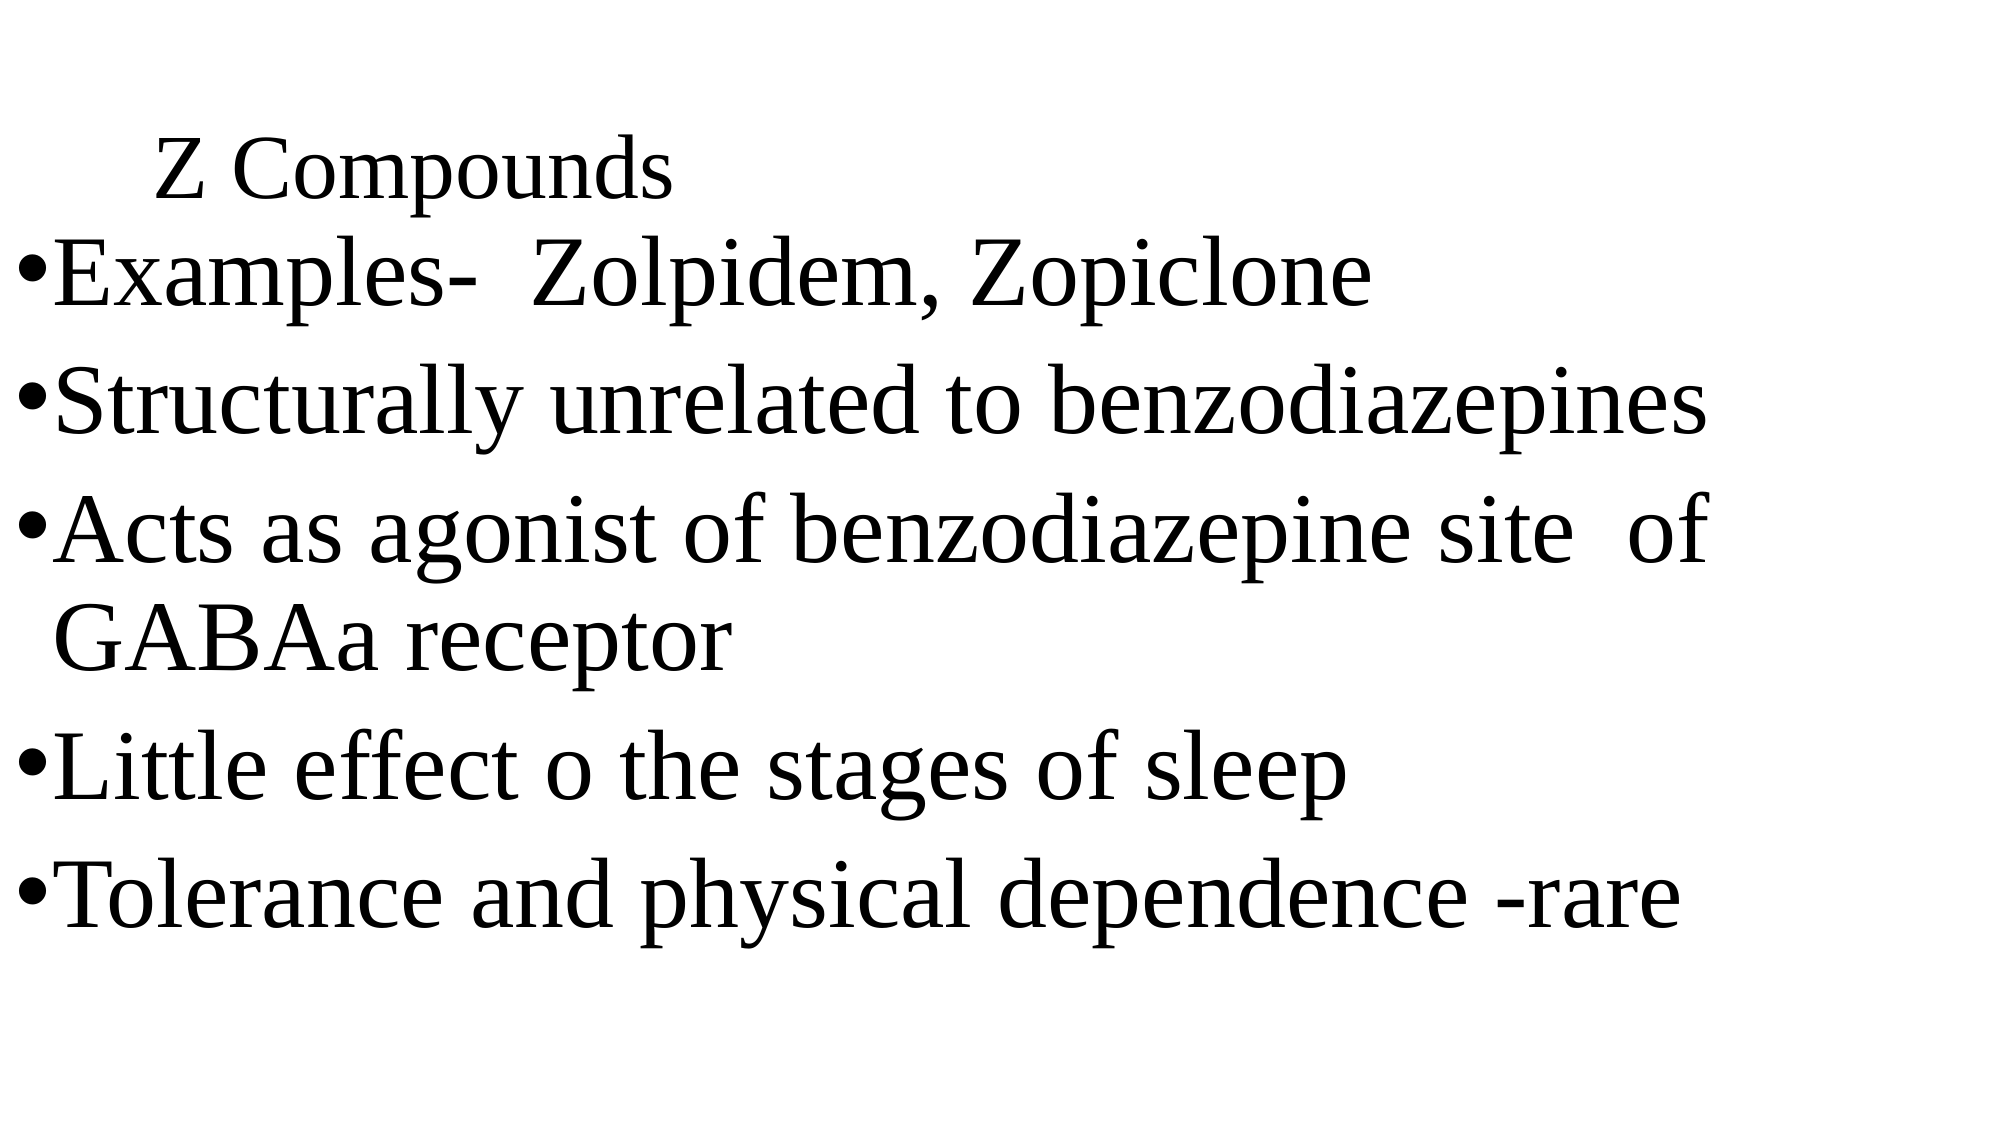

# Z Compounds
Examples-  Zolpidem, Zopiclone
Structurally unrelated to benzodiazepines
Acts as agonist of benzodiazepine site  of GABAa receptor
Little effect o the stages of sleep
Tolerance and physical dependence -rare